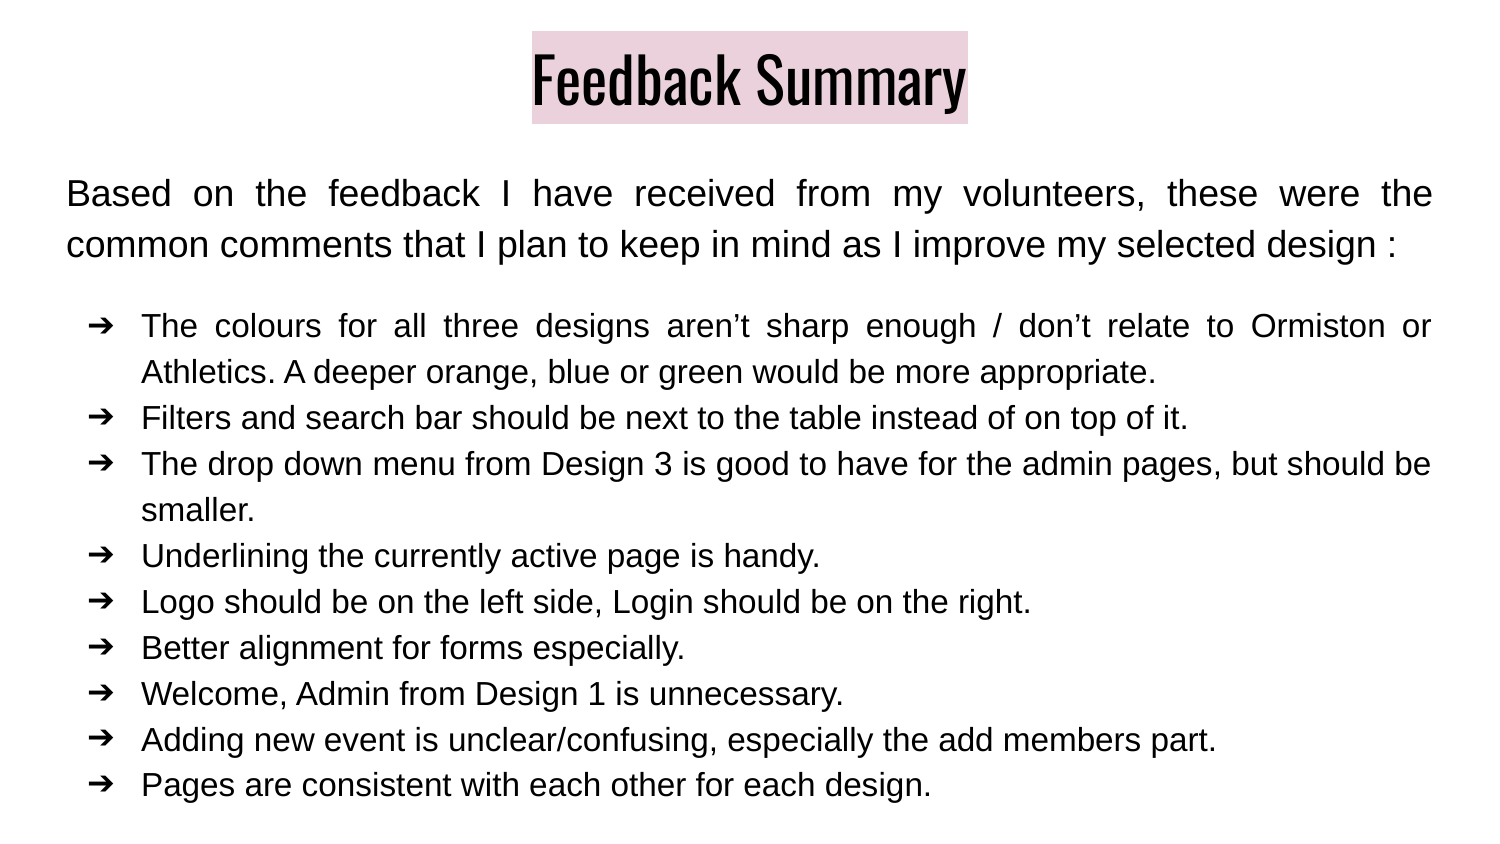

# Feedback Summary
Based on the feedback I have received from my volunteers, these were the common comments that I plan to keep in mind as I improve my selected design :
The colours for all three designs aren’t sharp enough / don’t relate to Ormiston or Athletics. A deeper orange, blue or green would be more appropriate.
Filters and search bar should be next to the table instead of on top of it.
The drop down menu from Design 3 is good to have for the admin pages, but should be smaller.
Underlining the currently active page is handy.
Logo should be on the left side, Login should be on the right.
Better alignment for forms especially.
Welcome, Admin from Design 1 is unnecessary.
Adding new event is unclear/confusing, especially the add members part.
Pages are consistent with each other for each design.